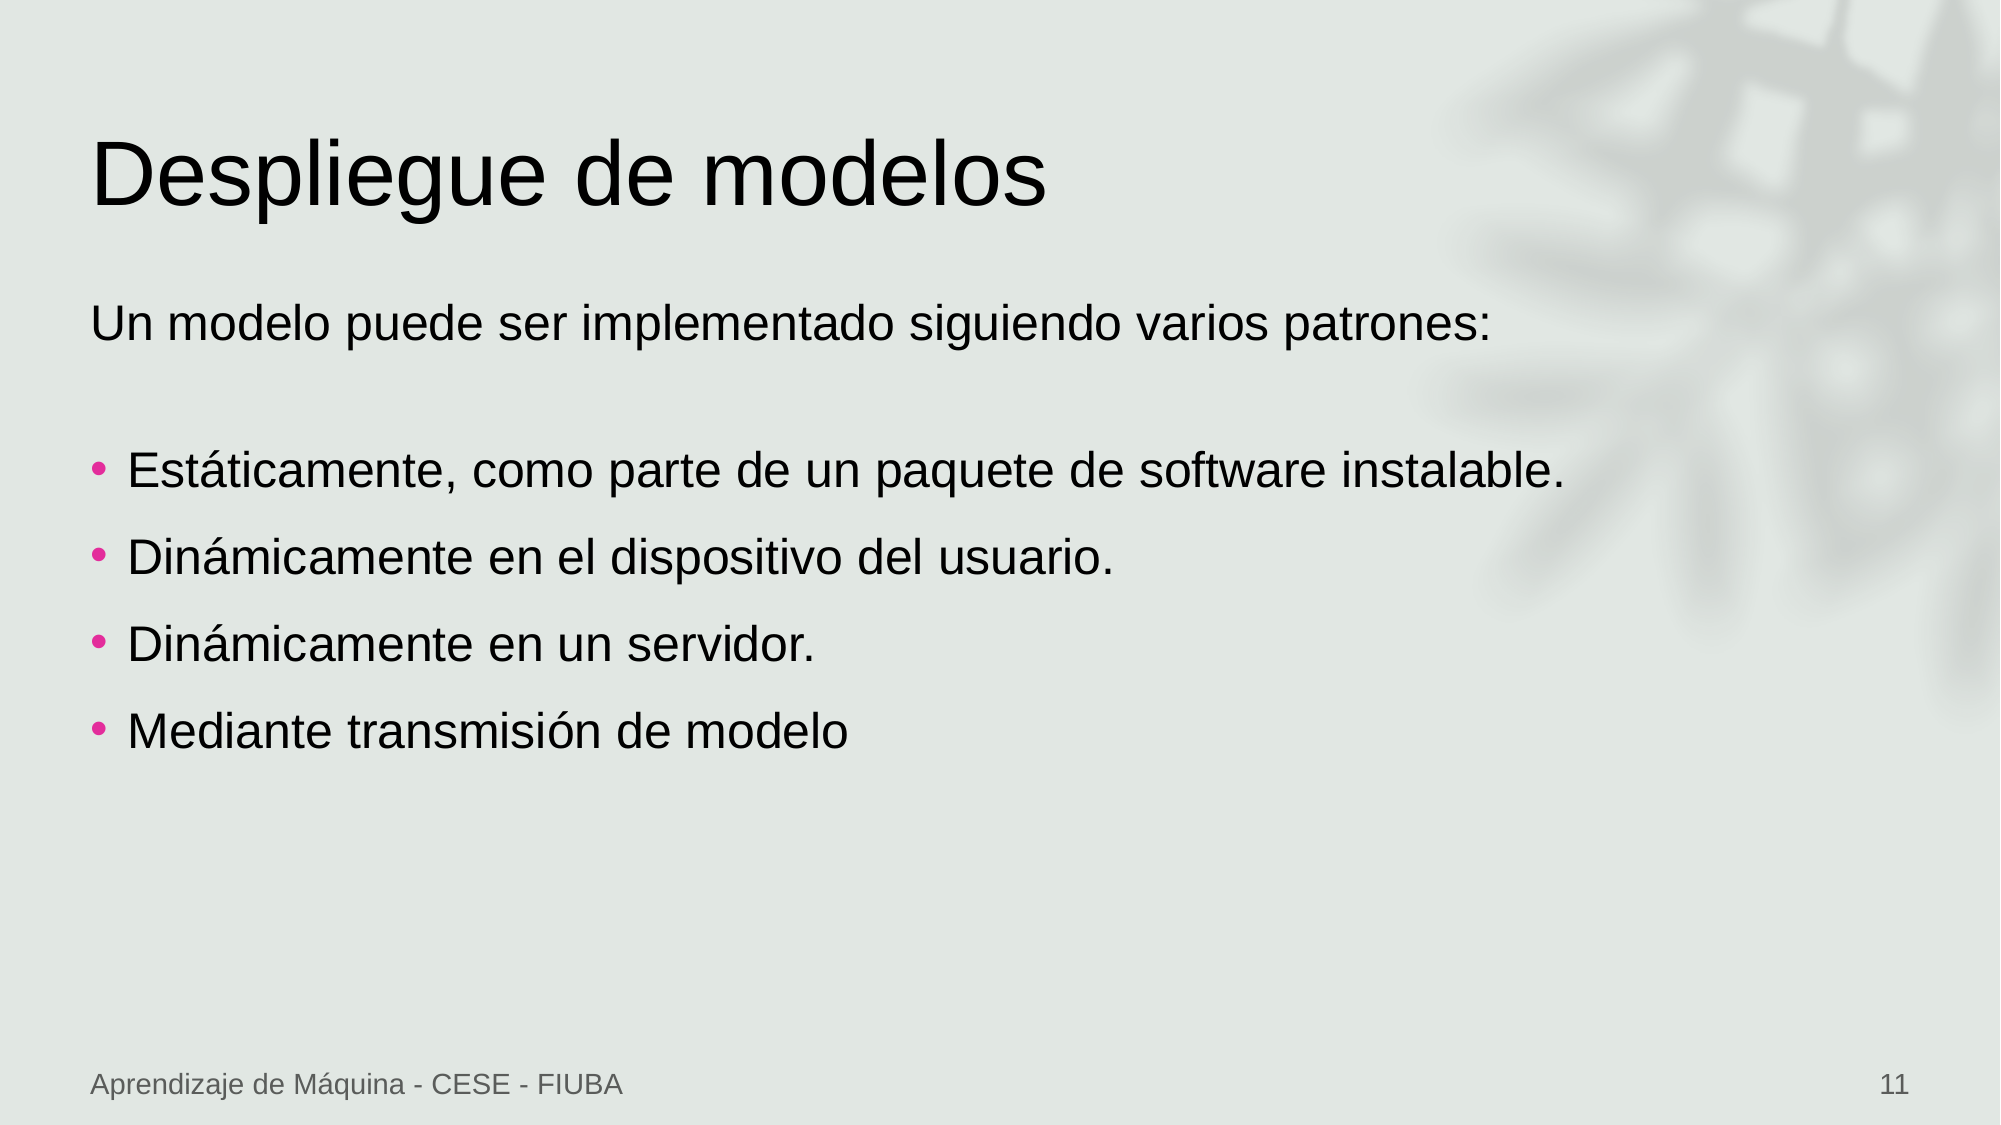

# Despliegue de modelos
Un modelo puede ser implementado siguiendo varios patrones:
Estáticamente, como parte de un paquete de software instalable.
Dinámicamente en el dispositivo del usuario.
Dinámicamente en un servidor.
Mediante transmisión de modelo
Aprendizaje de Máquina - CESE - FIUBA
11